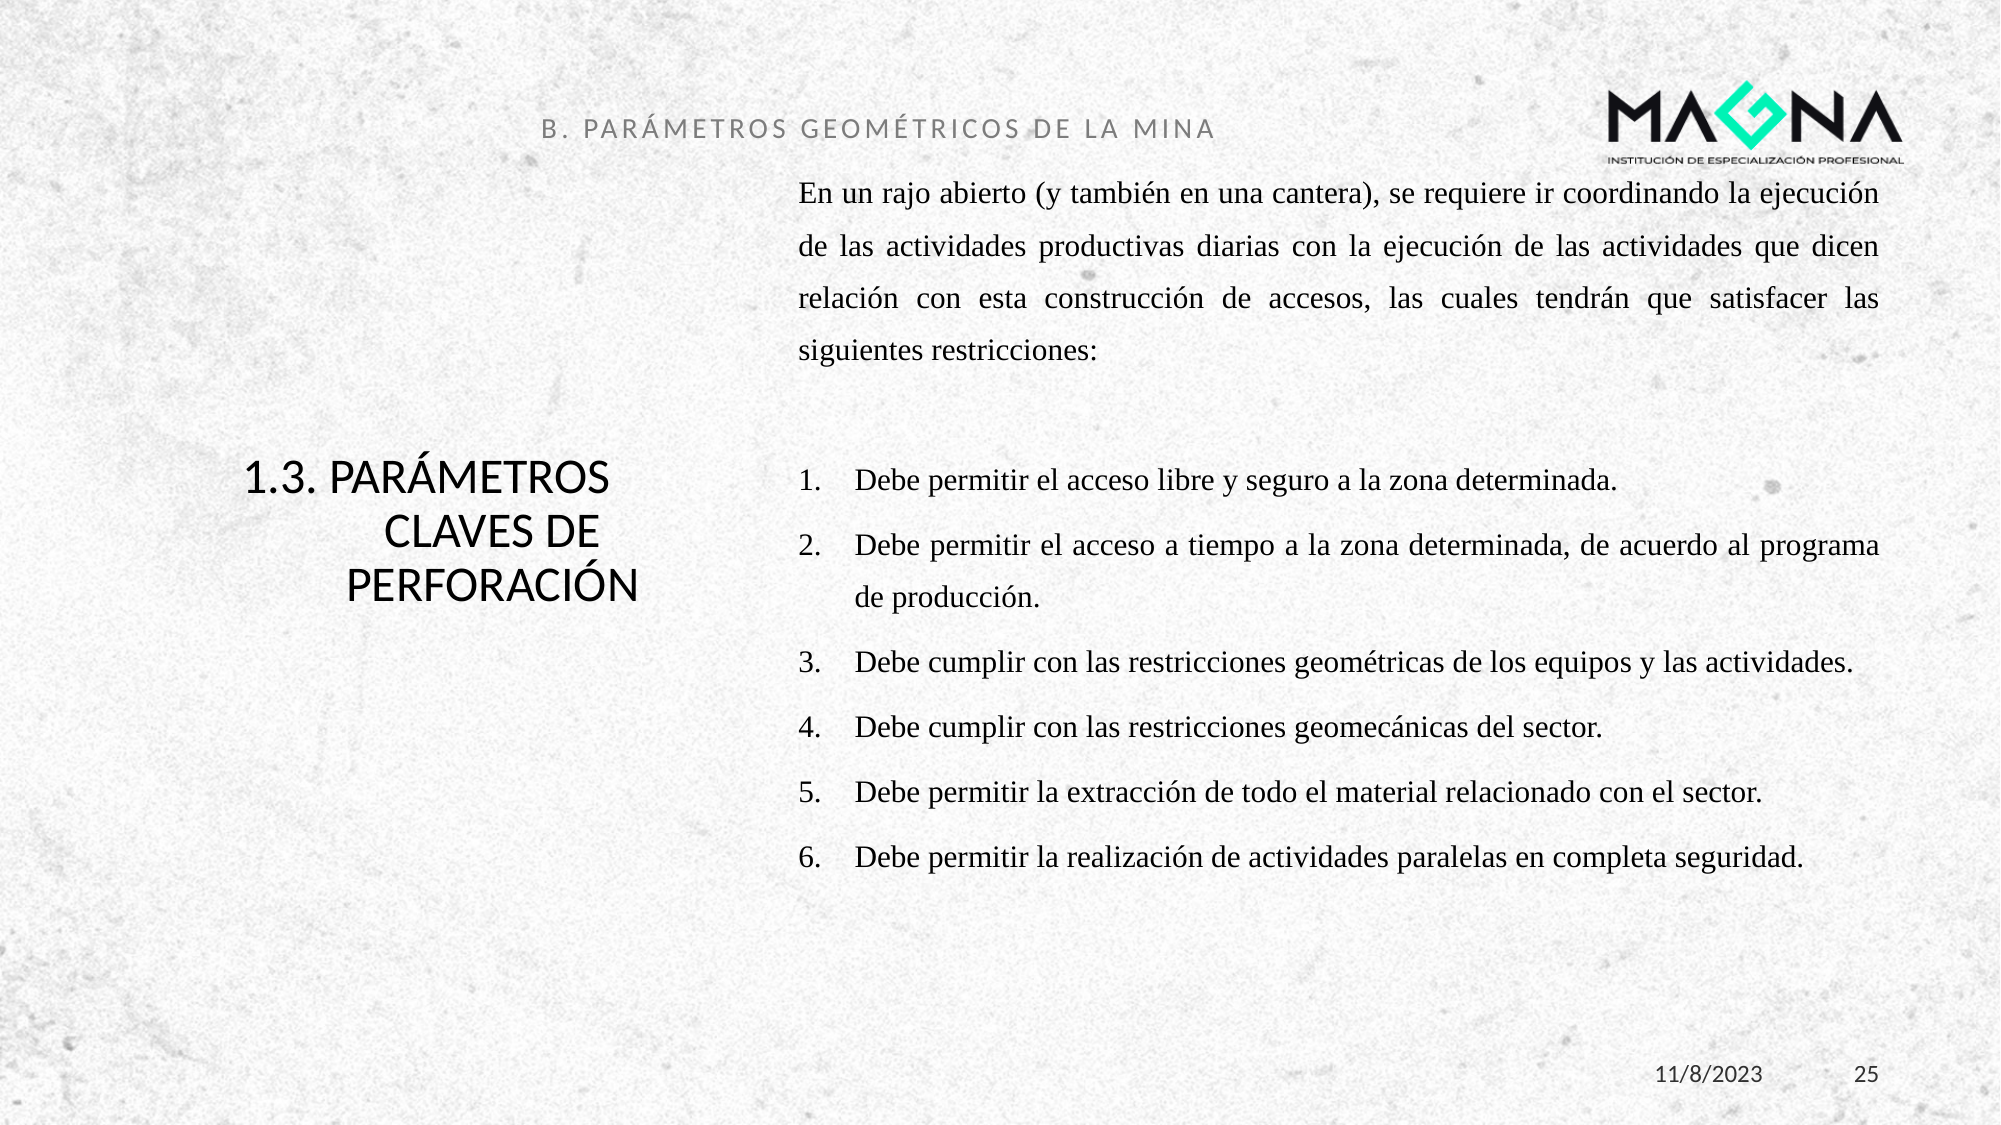

b. Parámetros geométricos de la mina
En un rajo abierto (y también en una cantera), se requiere ir coordinando la ejecución de las actividades productivas diarias con la ejecución de las actividades que dicen relación con esta construcción de accesos, las cuales tendrán que satisfacer las siguientes restricciones:

Debe permitir el acceso libre y seguro a la zona determinada.
Debe permitir el acceso a tiempo a la zona determinada, de acuerdo al programa de producción.
Debe cumplir con las restricciones geométricas de los equipos y las actividades.
Debe cumplir con las restricciones geomecánicas del sector.
Debe permitir la extracción de todo el material relacionado con el sector.
Debe permitir la realización de actividades paralelas en completa seguridad.
# 1.3. PARÁMETROS CLAVES DE PERFORACIÓN
11/8/2023
25